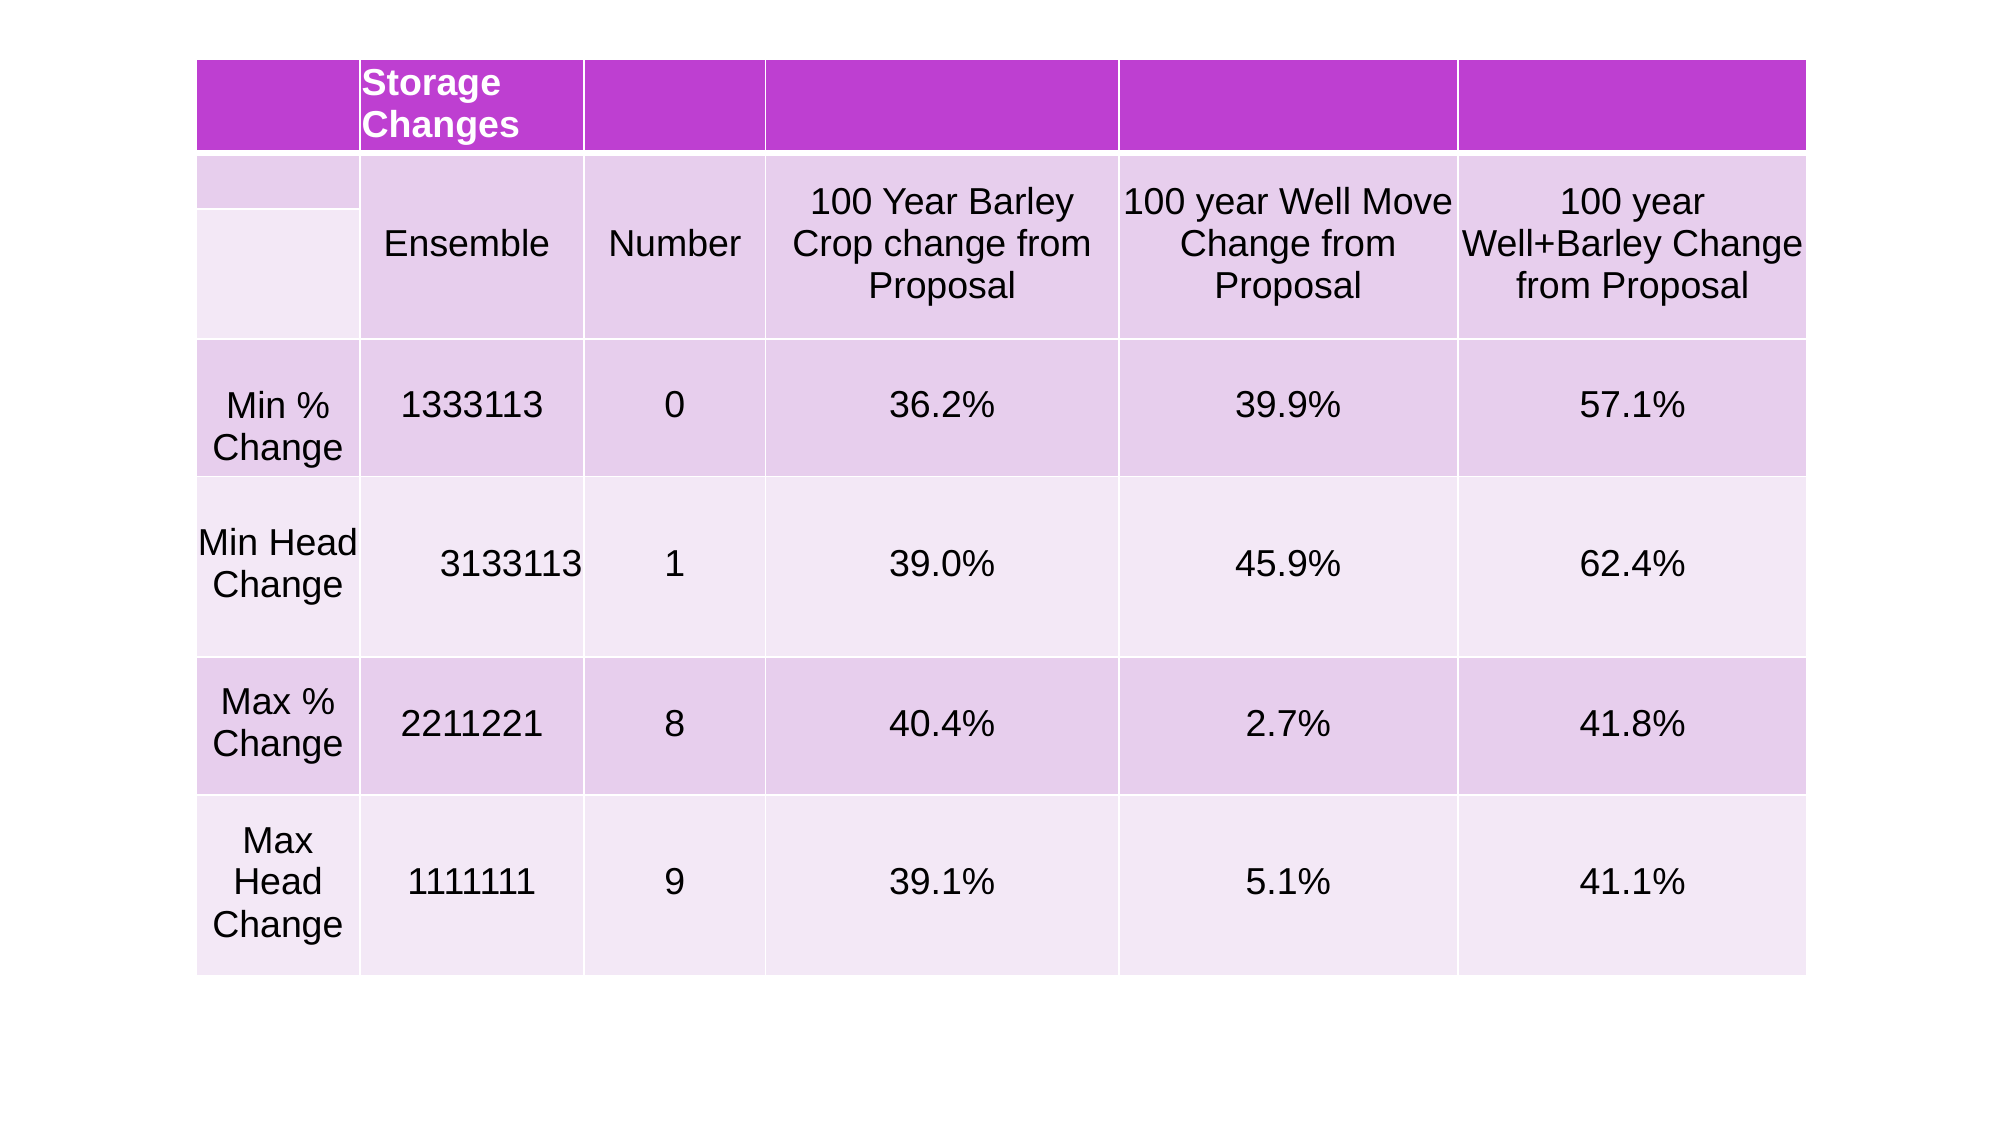

|  | Storage Changes |  |  |  |  |
| --- | --- | --- | --- | --- | --- |
|  | Ensemble | Number | 100 Year Barley Crop change from Proposal | 100 year Well Move Change from Proposal | 100 year Well+Barley Change from Proposal |
|  |  |  |  |  |  |
| Min % Change | 1333113 | 0 | 36.2% | 39.9% | 57.1% |
| Min Head Change | 3133113 | 1 | 39.0% | 45.9% | 62.4% |
| Max % Change | 2211221 | 8 | 40.4% | 2.7% | 41.8% |
| Max Head Change | 1111111 | 9 | 39.1% | 5.1% | 41.1% |